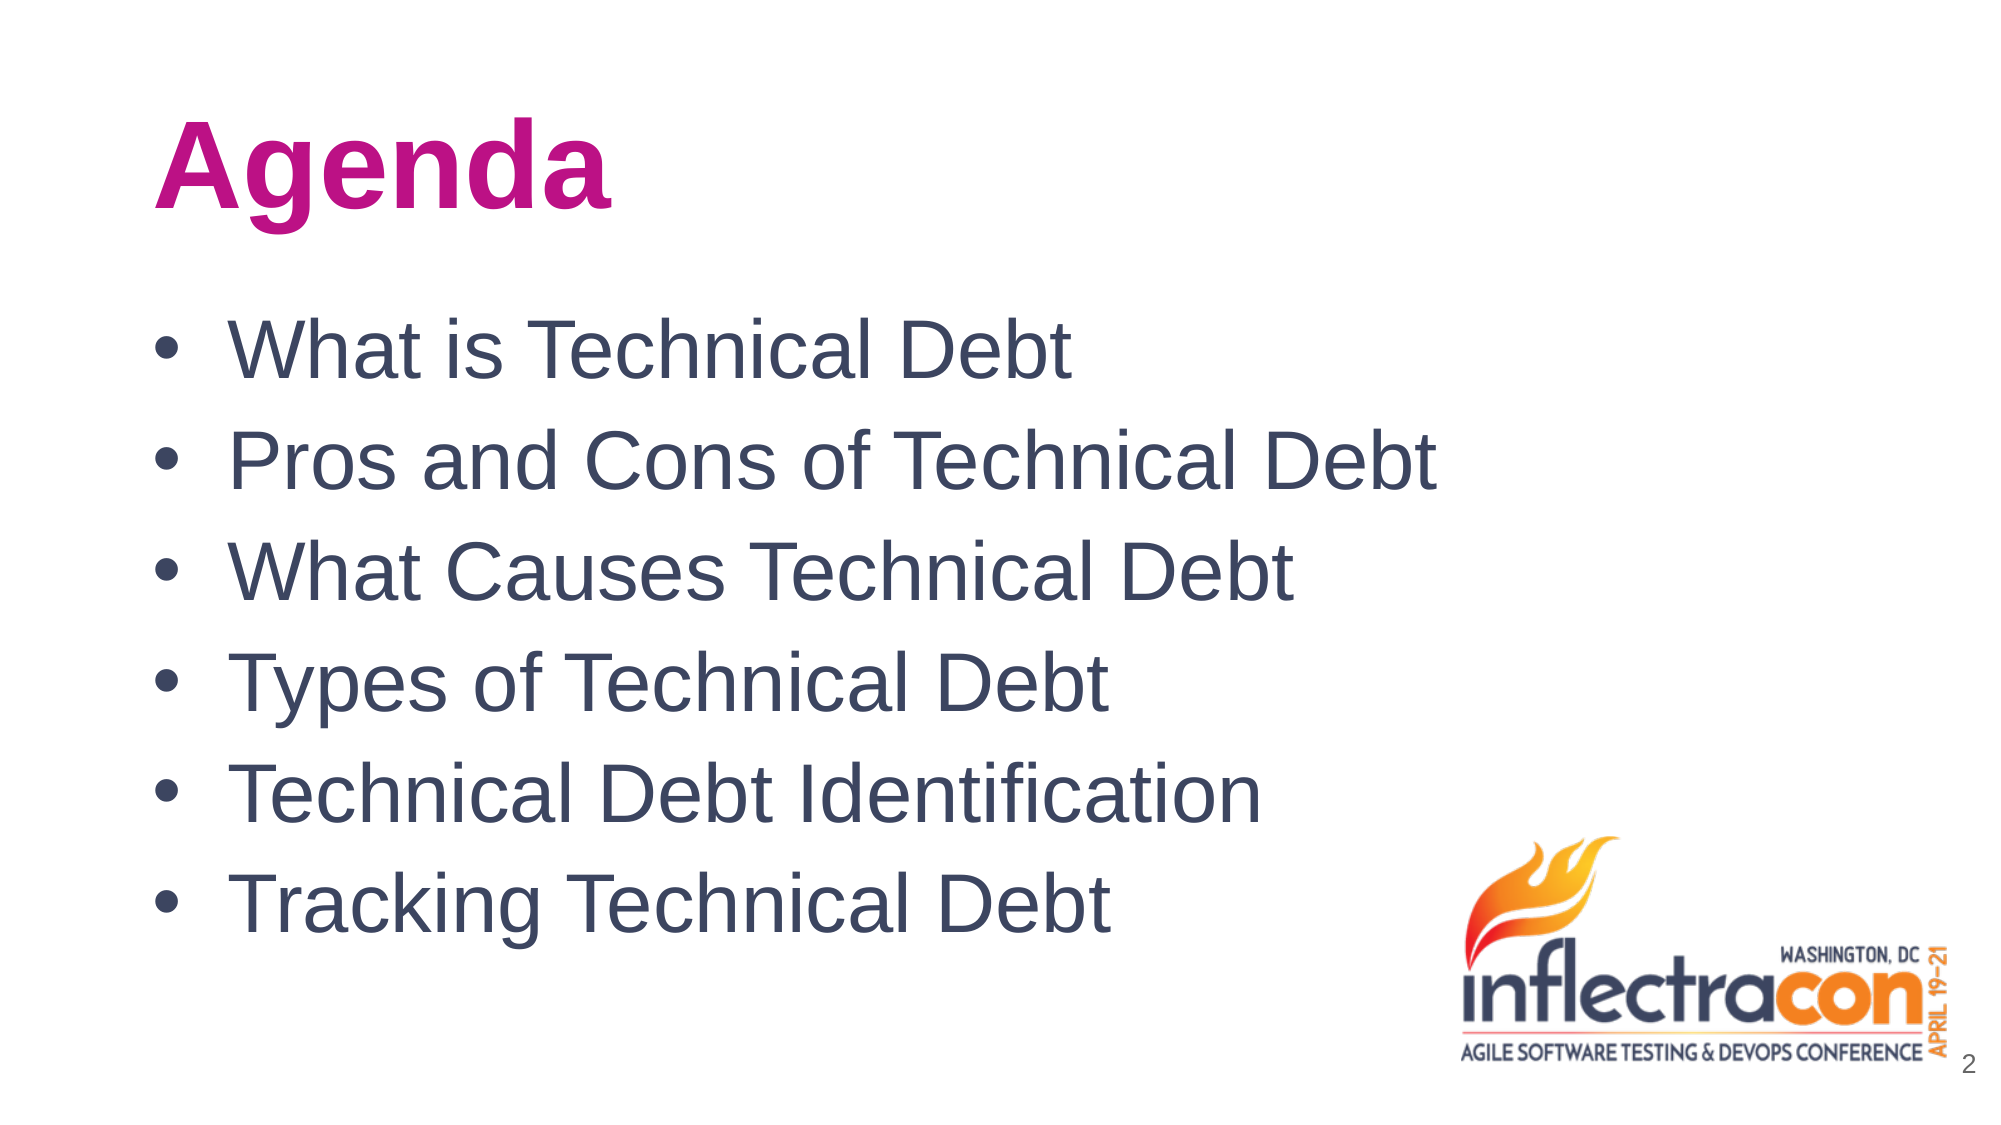

# Agenda
What is Technical Debt
Pros and Cons of Technical Debt
What Causes Technical Debt
Types of Technical Debt
Technical Debt Identification
Tracking Technical Debt
2